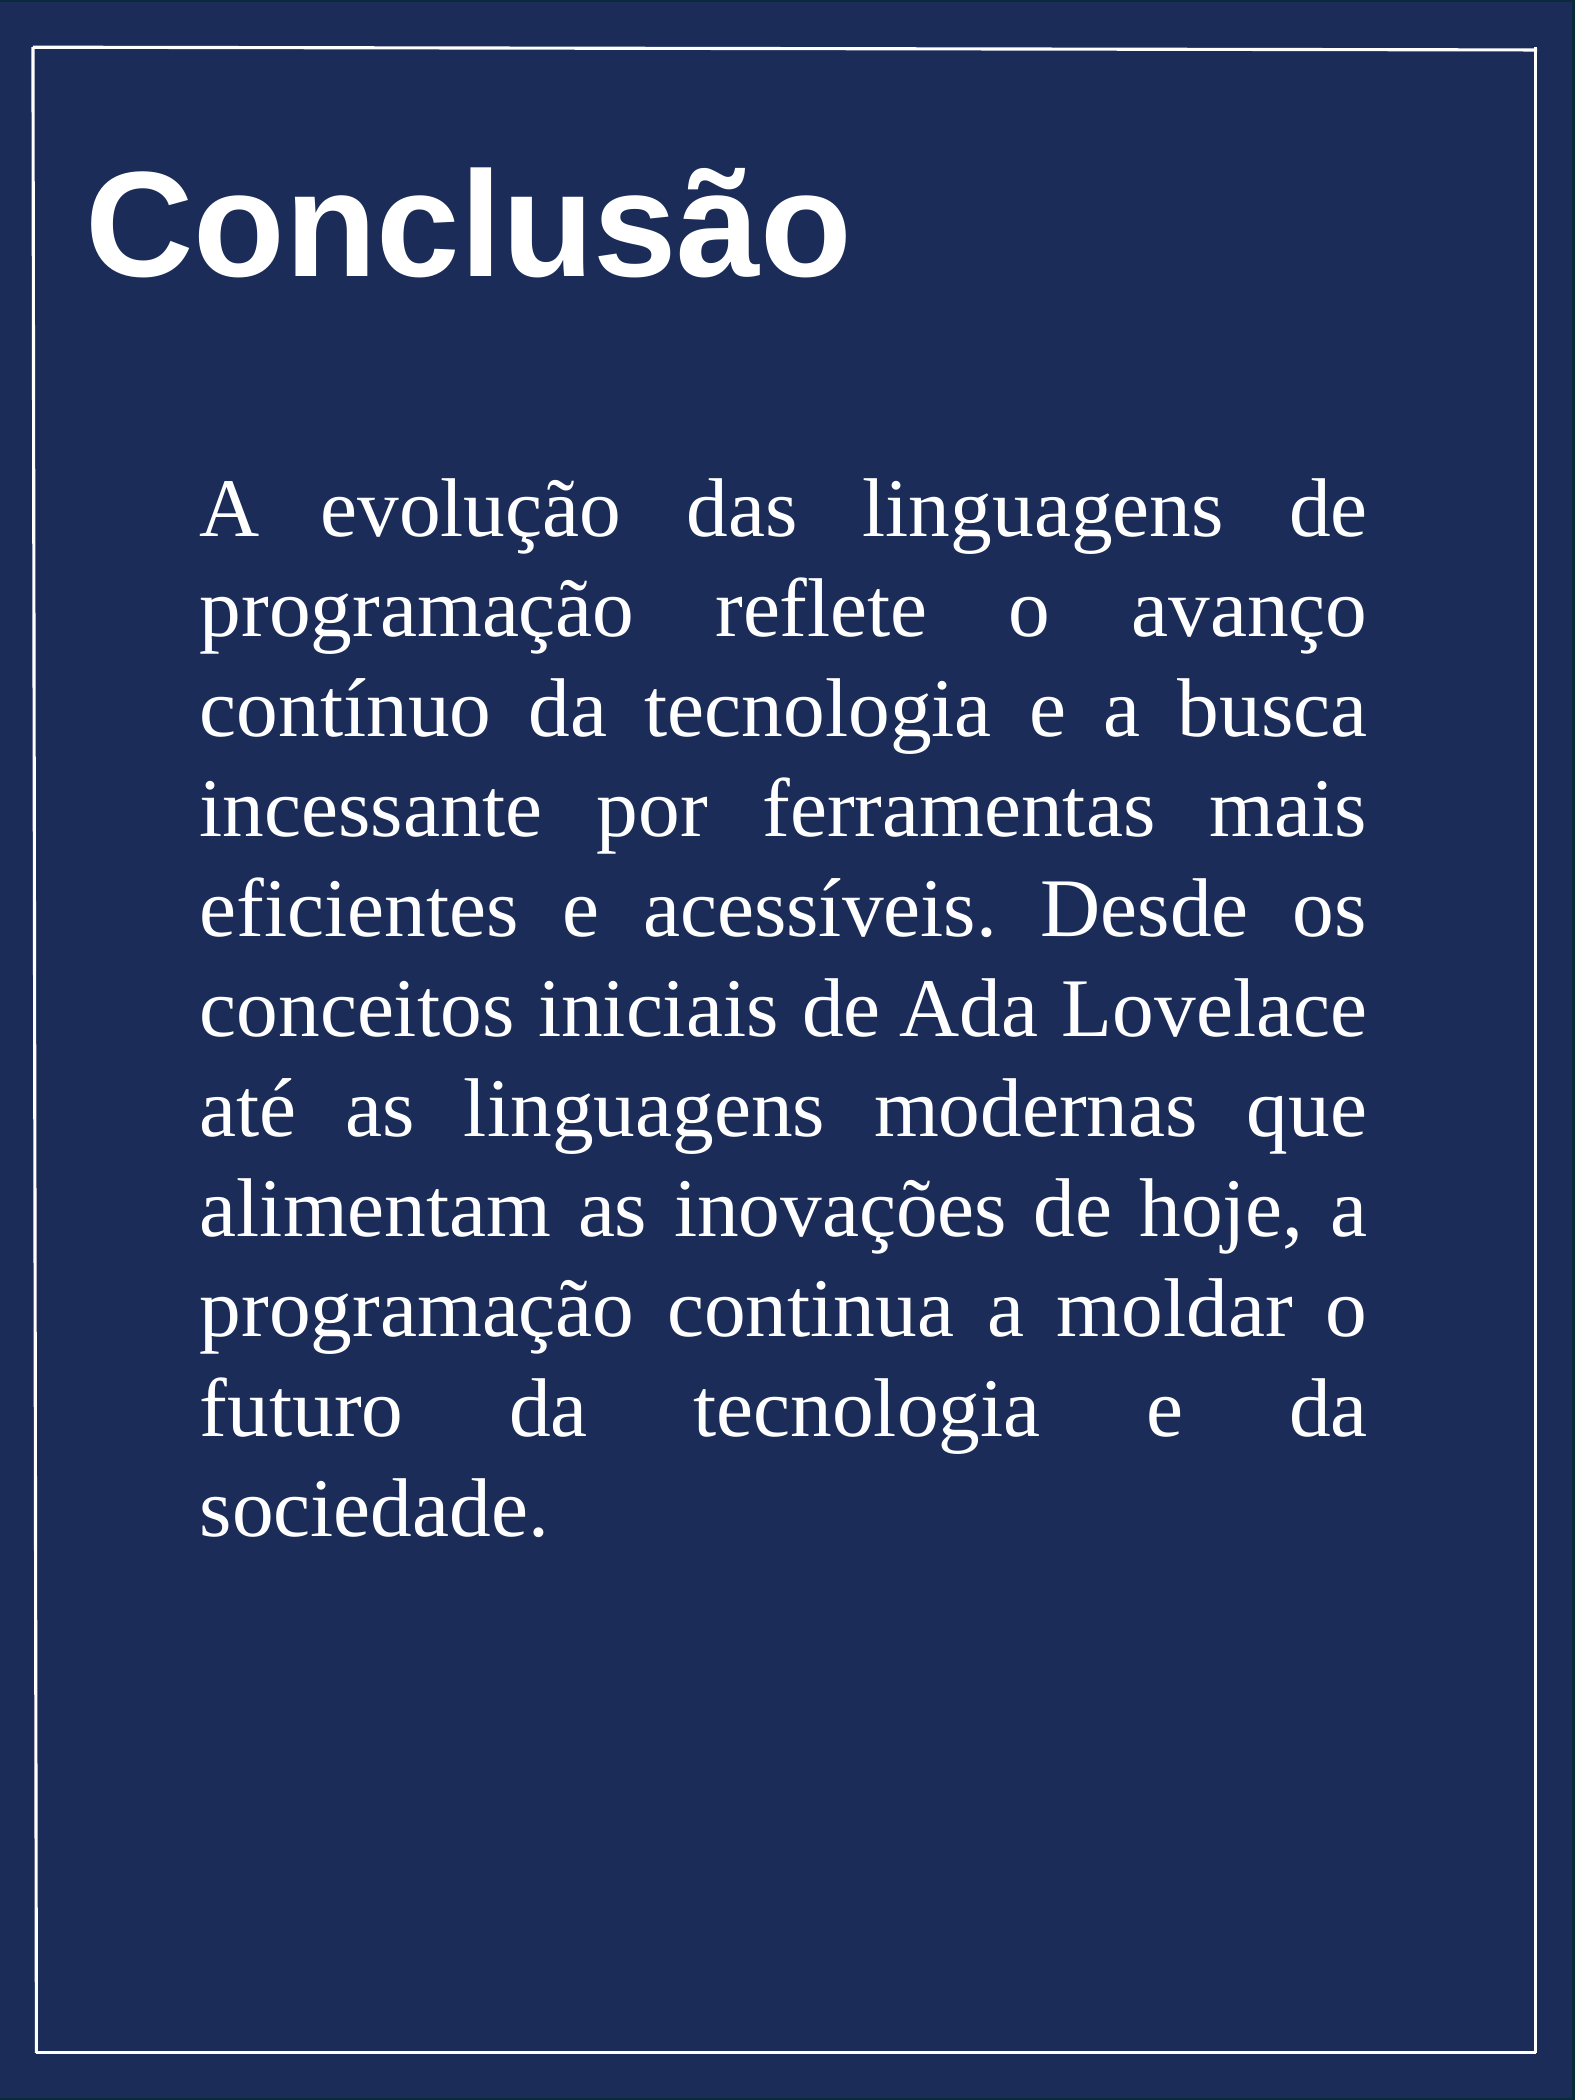

Conclusão
A evolução das linguagens de programação reflete o avanço contínuo da tecnologia e a busca incessante por ferramentas mais eficientes e acessíveis. Desde os conceitos iniciais de Ada Lovelace até as linguagens modernas que alimentam as inovações de hoje, a programação continua a moldar o futuro da tecnologia e da sociedade.
EVOLUÇÃO DAS LINGUAGENS - RENO NETO
9